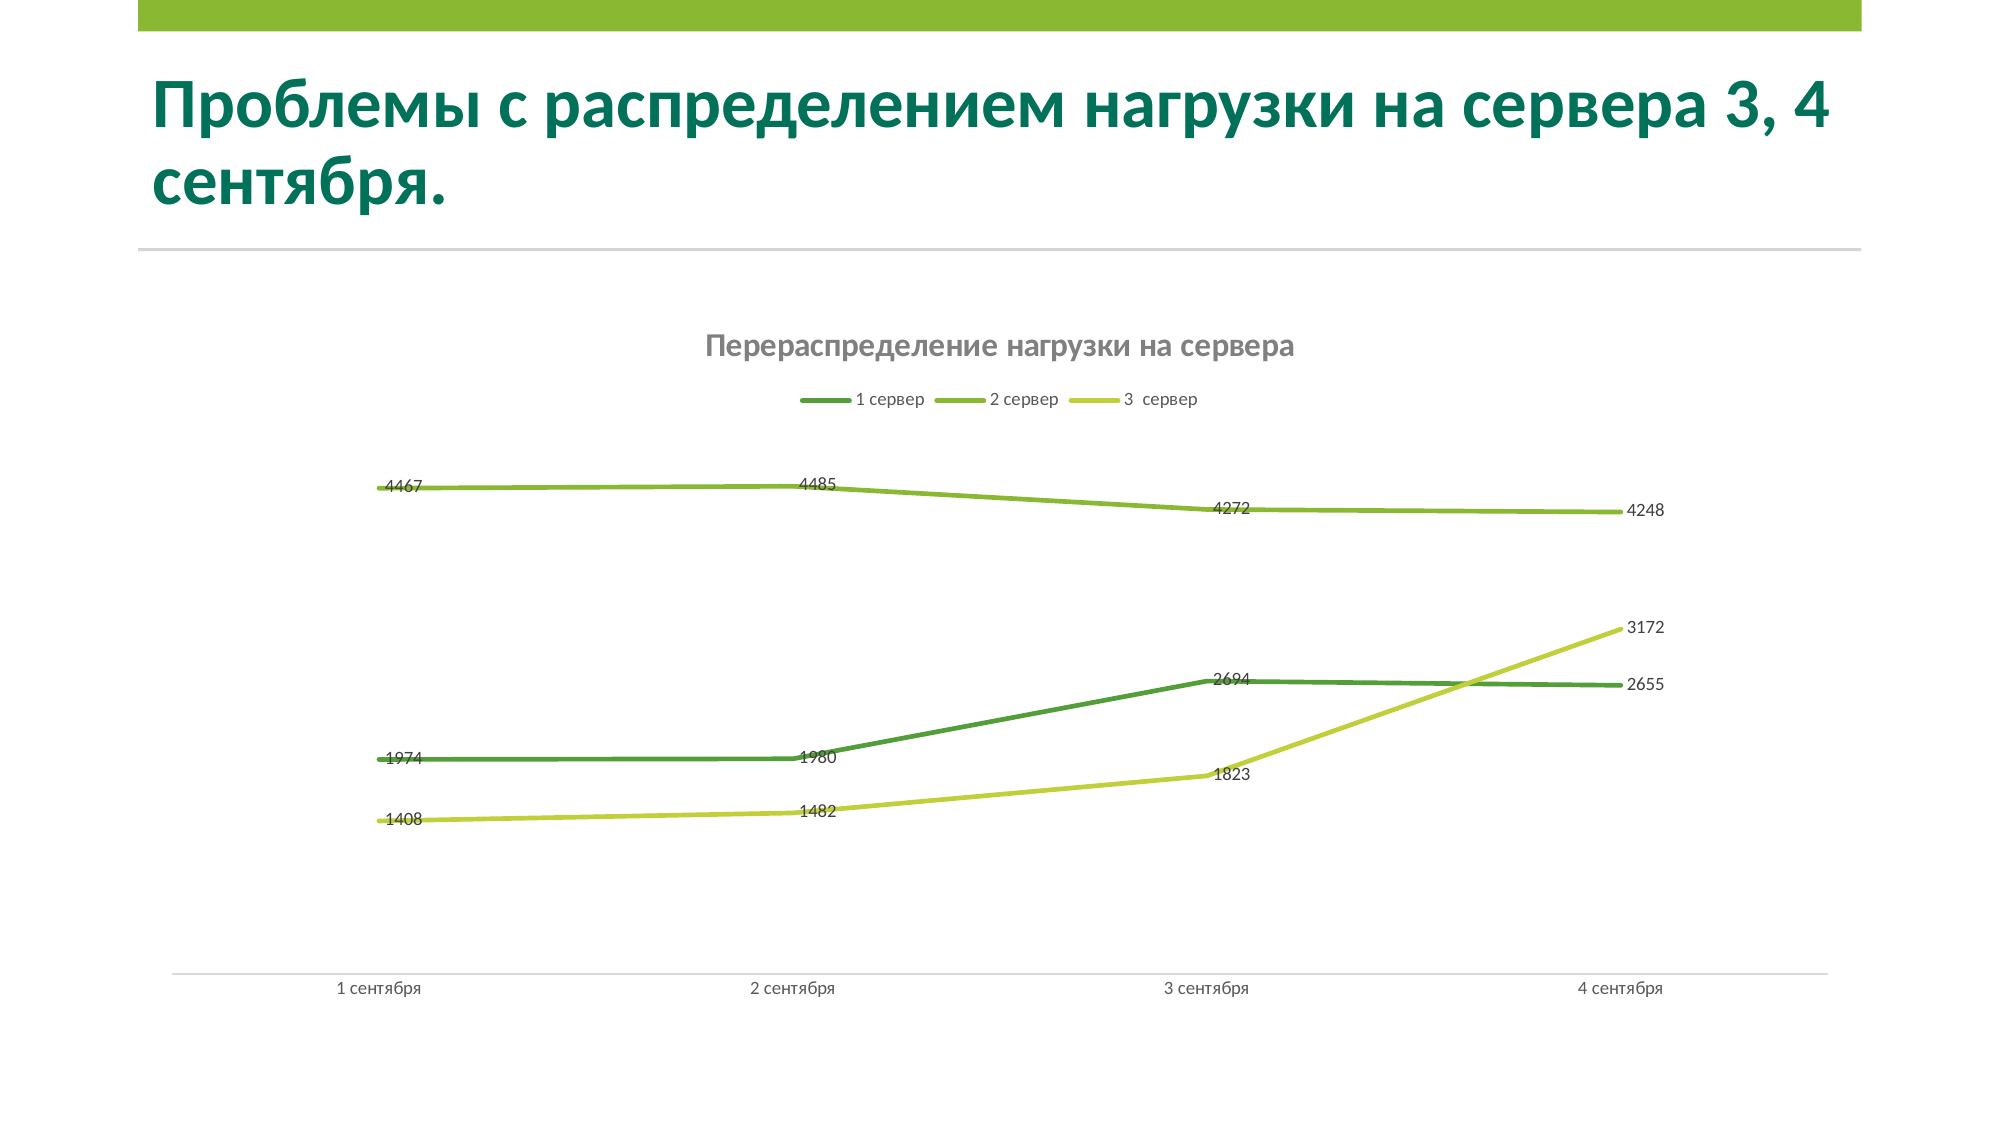

# Проблемы с распределением нагрузки на сервера 3, 4 сентября.

### Chart: Перераспределение нагрузки на сервера

| Category | 1 сервер | 2 сервер | 3  сервер |
|---|---|---|---|
| 1 сентября | 1974.0 | 4467.0 | 1408.0 |
| 2 сентября | 1980.0 | 4485.0 | 1482.0 |
| 3 сентября | 2694.0 | 4272.0 | 1823.0 |
| 4 сентября | 2655.0 | 4248.0 | 3172.0 |